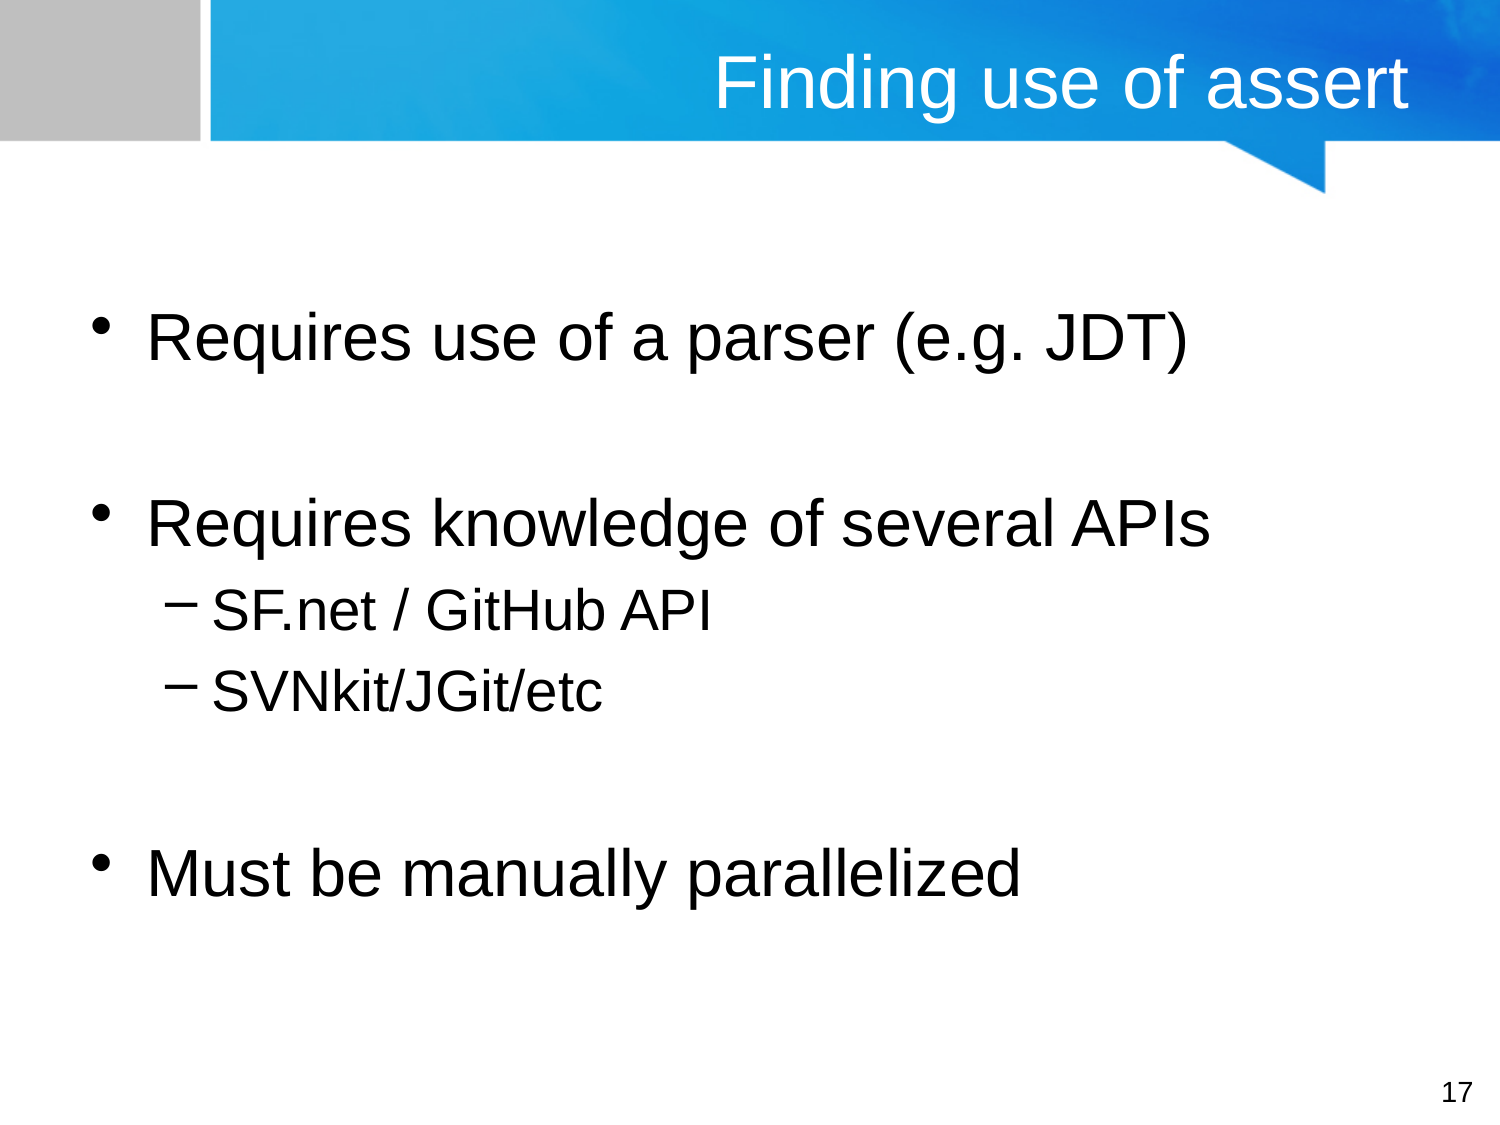

# Finding use of assert

Requires use of a parser (e.g. JDT)

Requires knowledge of several APIs
SF.net / GitHub API
SVNkit/JGit/etc

Must be manually parallelized
17